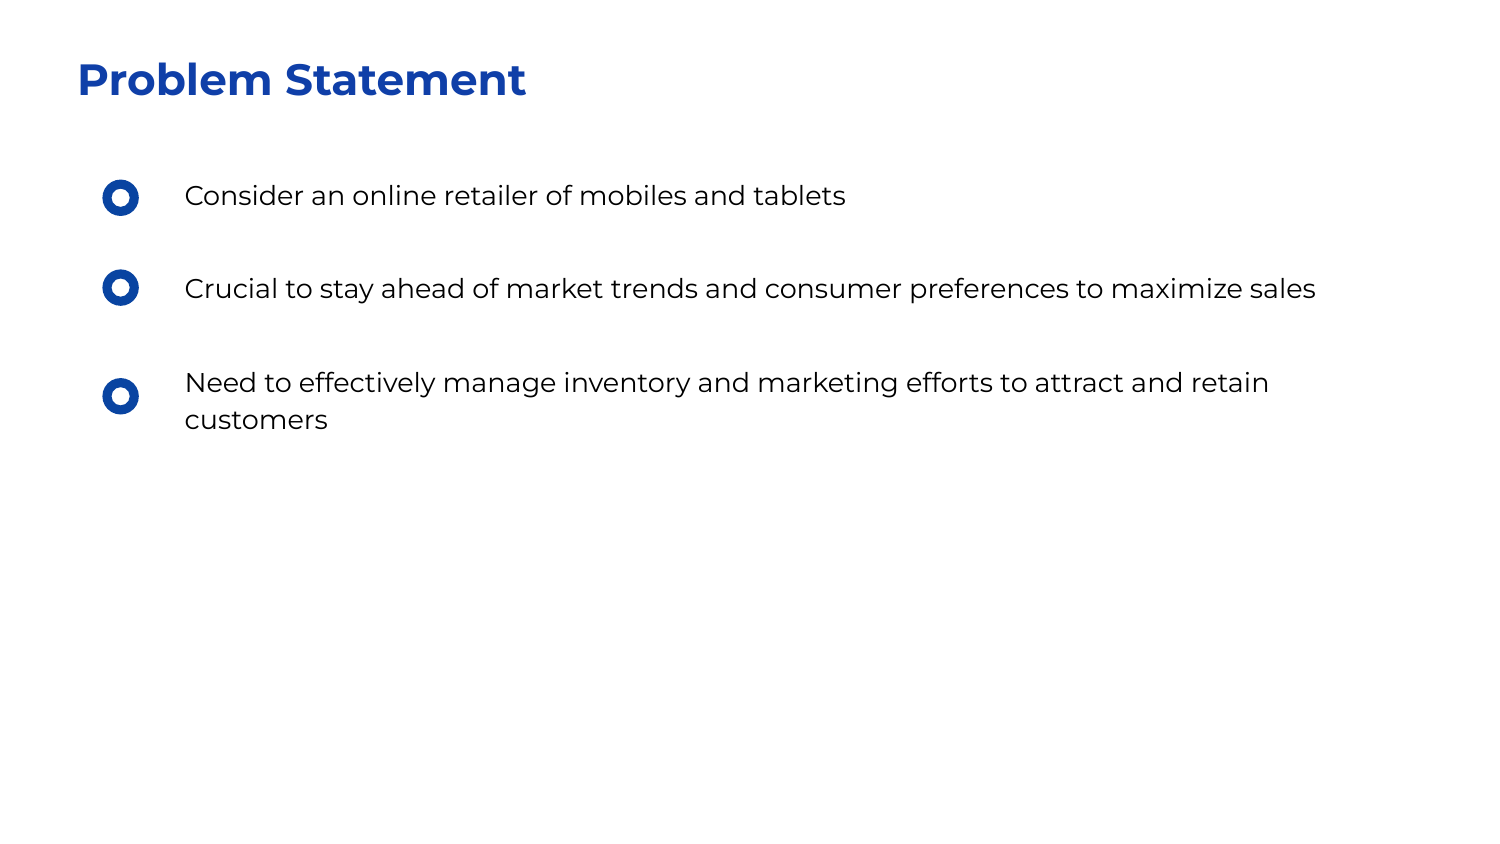

Problem Statement
Consider an online retailer of mobiles and tablets

Crucial to stay ahead of market trends and consumer preferences to maximize sales

Need to effectively manage inventory and marketing efforts to attract and retain customers